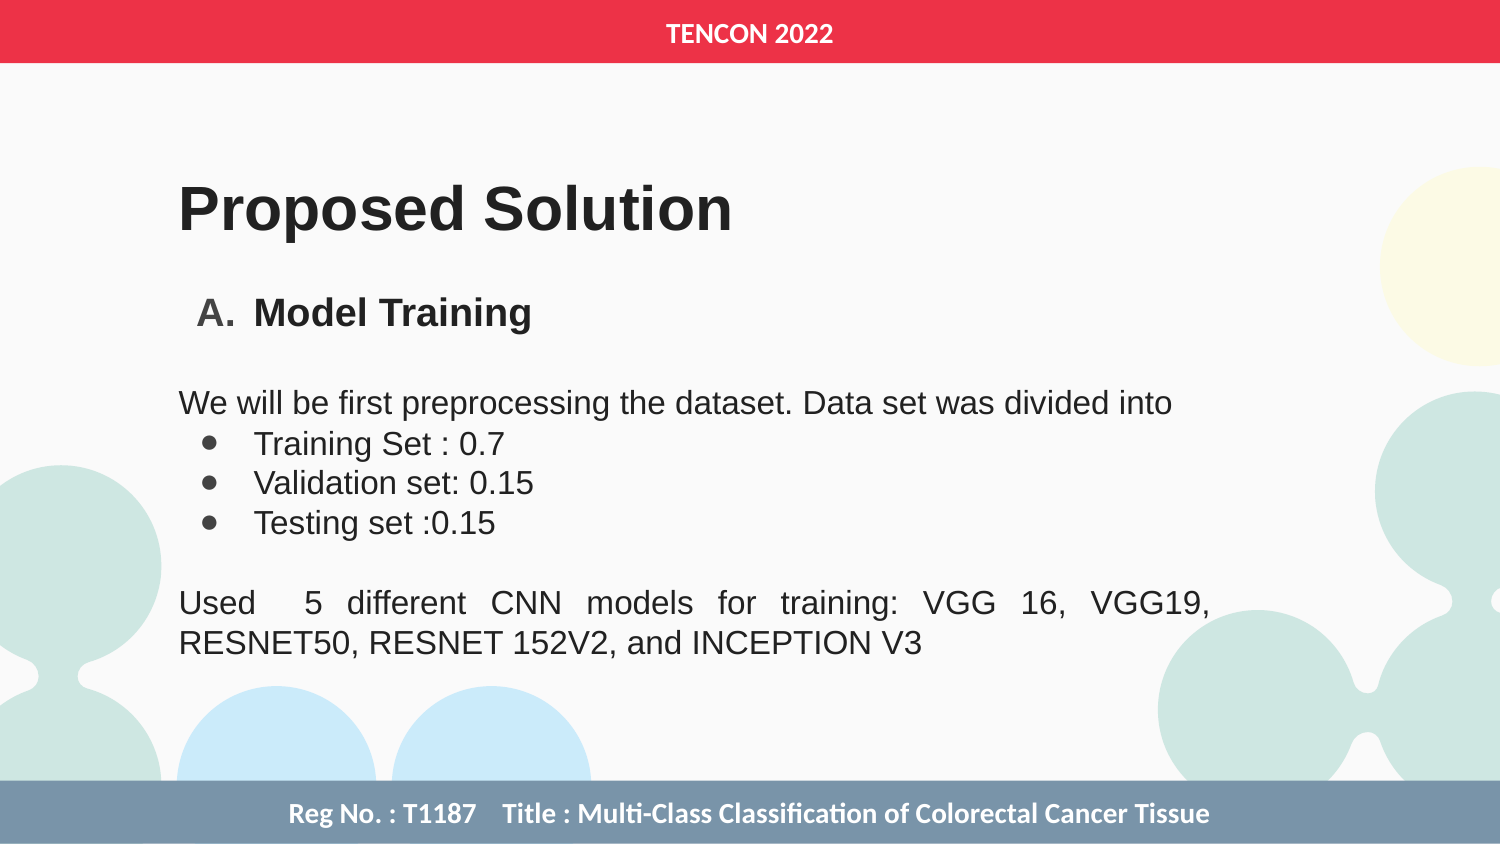

TENCON 2022
# Proposed Solution
Model Training

We will be first preprocessing the dataset. Data set was divided into
Training Set : 0.7
Validation set: 0.15
Testing set :0.15

Used  5 different CNN models for training: VGG 16, VGG19, RESNET50, RESNET 152V2, and INCEPTION V3

Reg No. : T1187    Title : Multi-Class Classification of Colorectal Cancer Tissue